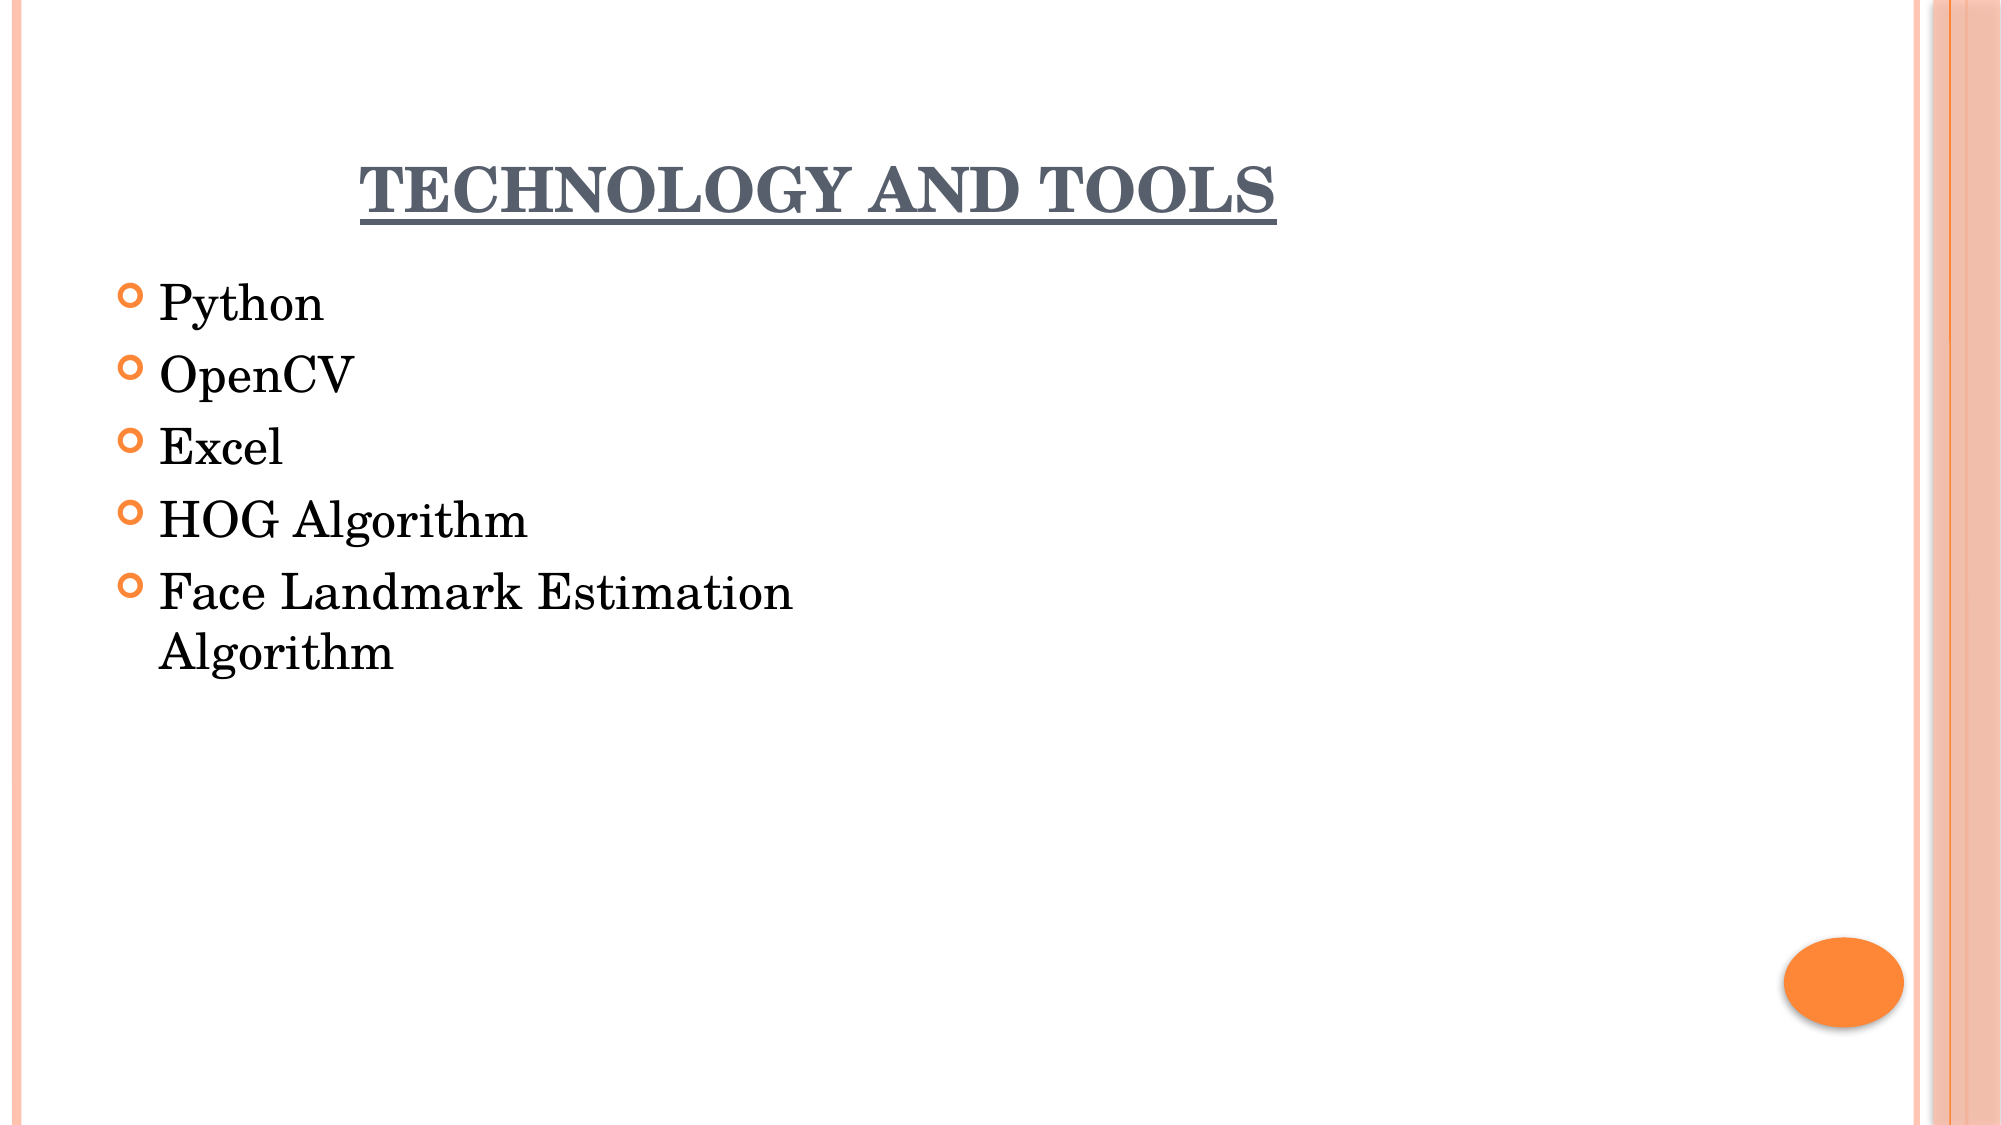

# TECHNOLOGY AND TOOLS
Python
OpenCV
Excel
HOG Algorithm
Face Landmark Estimation Algorithm